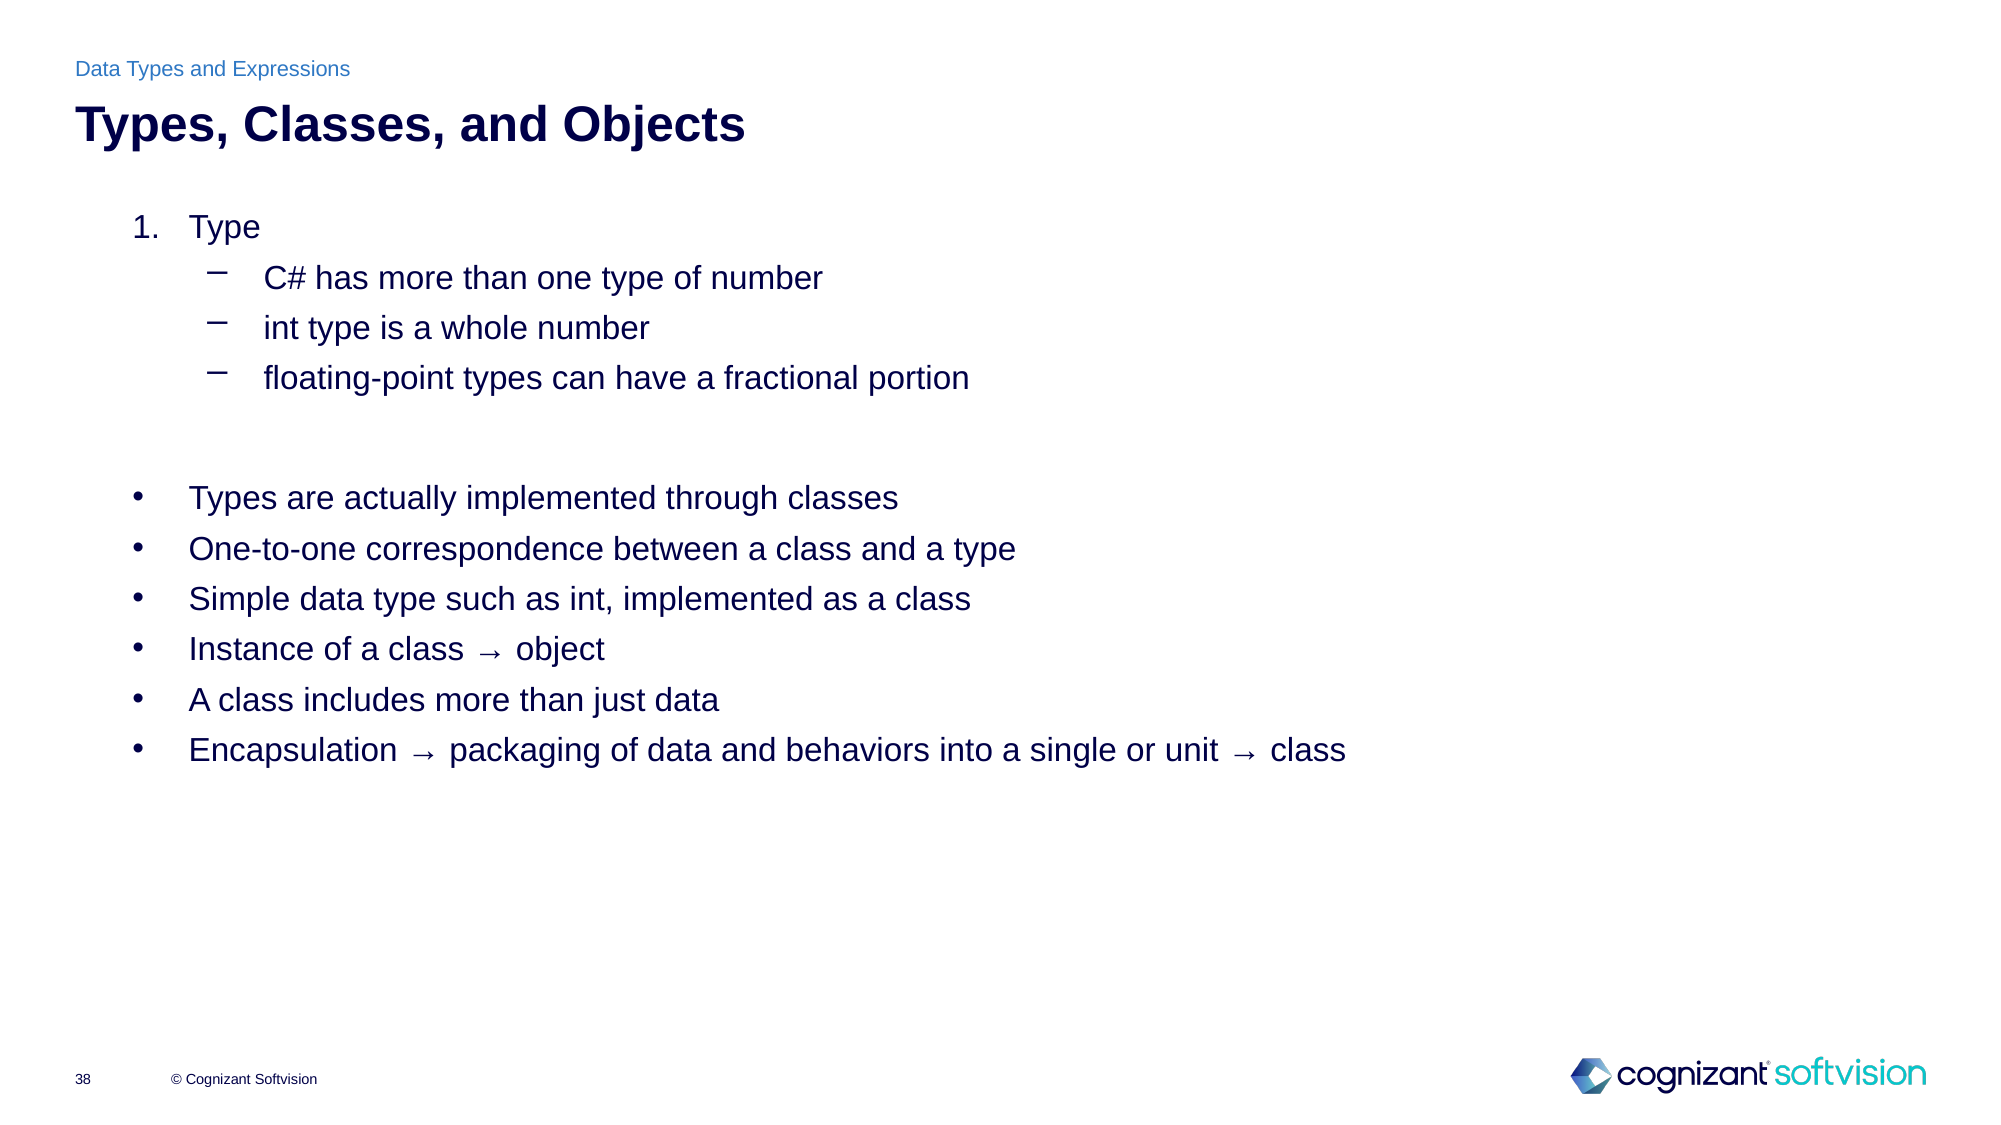

Data Types and Expressions
# Types, Classes, and Objects
Type
C# has more than one type of number
int type is a whole number
floating-point types can have a fractional portion

Types are actually implemented through classes
One-to-one correspondence between a class and a type
Simple data type such as int, implemented as a class
Instance of a class → object
A class includes more than just data
Encapsulation → packaging of data and behaviors into a single or unit → class

© Cognizant Softvision
38